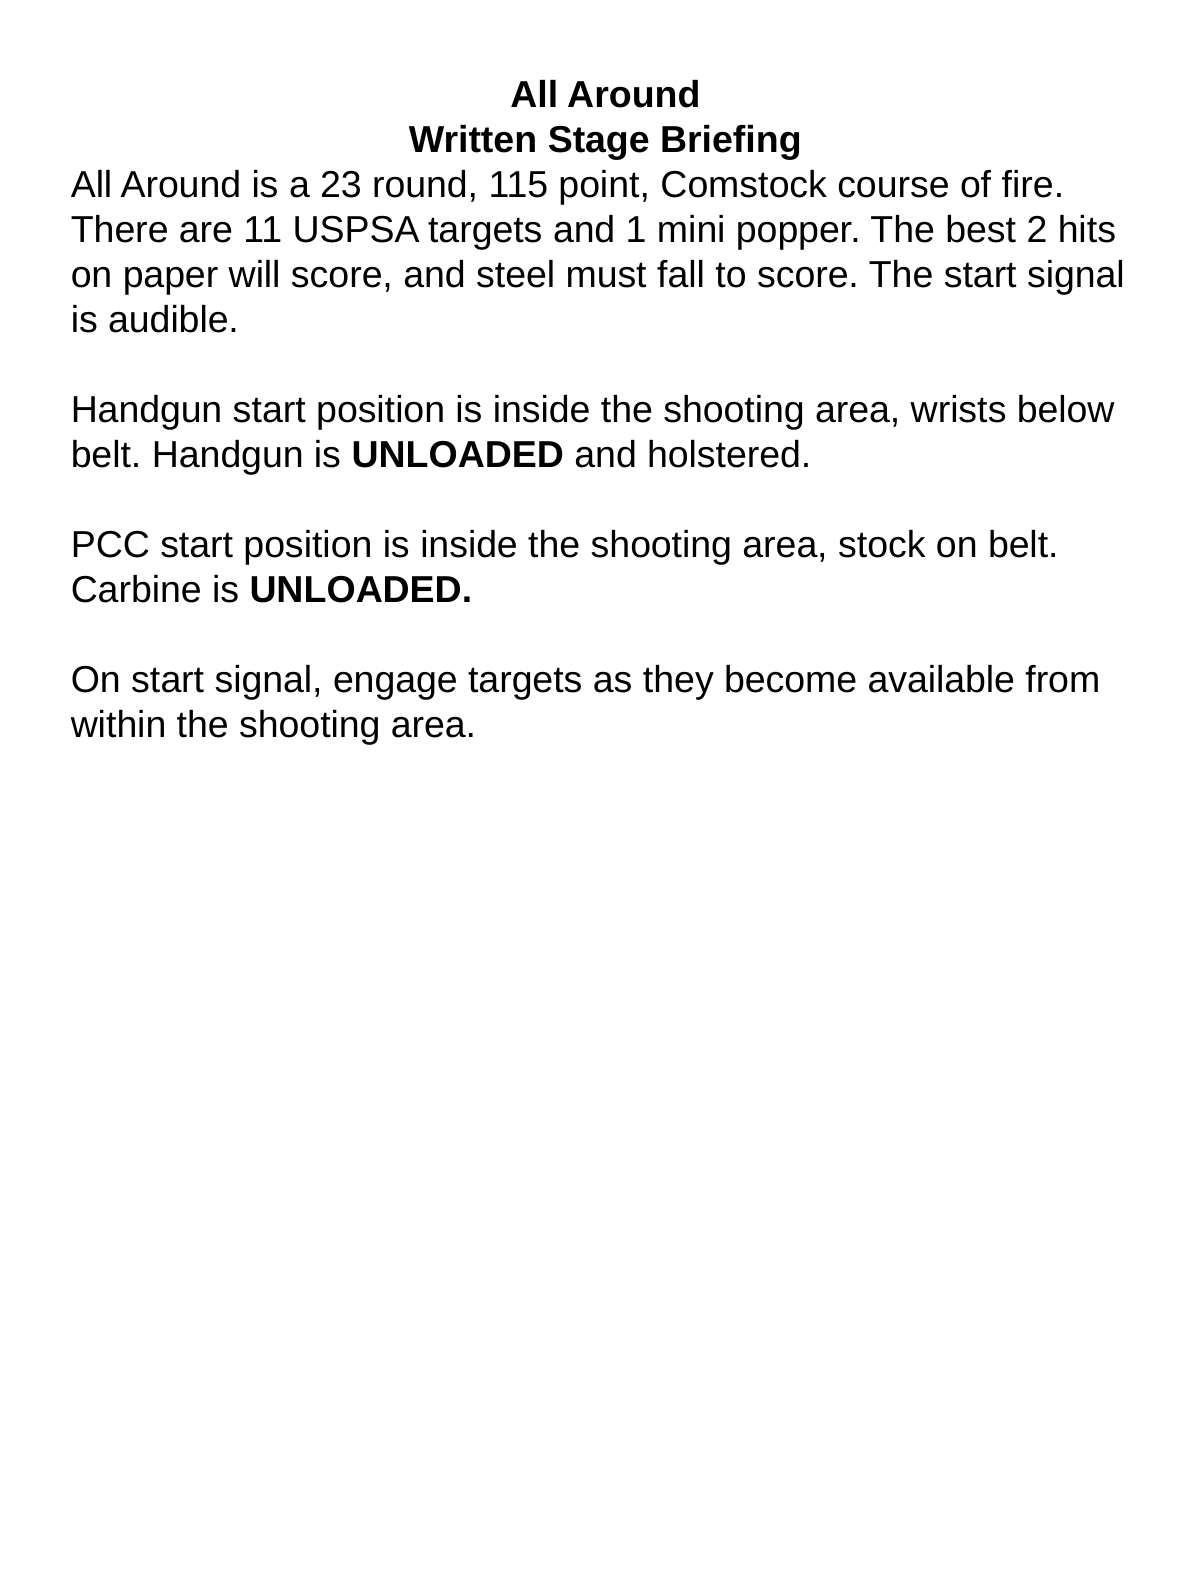

All Around
Written Stage Briefing
All Around is a 23 round, 115 point, Comstock course of fire. There are 11 USPSA targets and 1 mini popper. The best 2 hits on paper will score, and steel must fall to score. The start signal is audible.

Handgun start position is inside the shooting area, wrists below belt. Handgun is UNLOADED and holstered.

PCC start position is inside the shooting area, stock on belt. Carbine is UNLOADED.

On start signal, engage targets as they become available from within the shooting area.